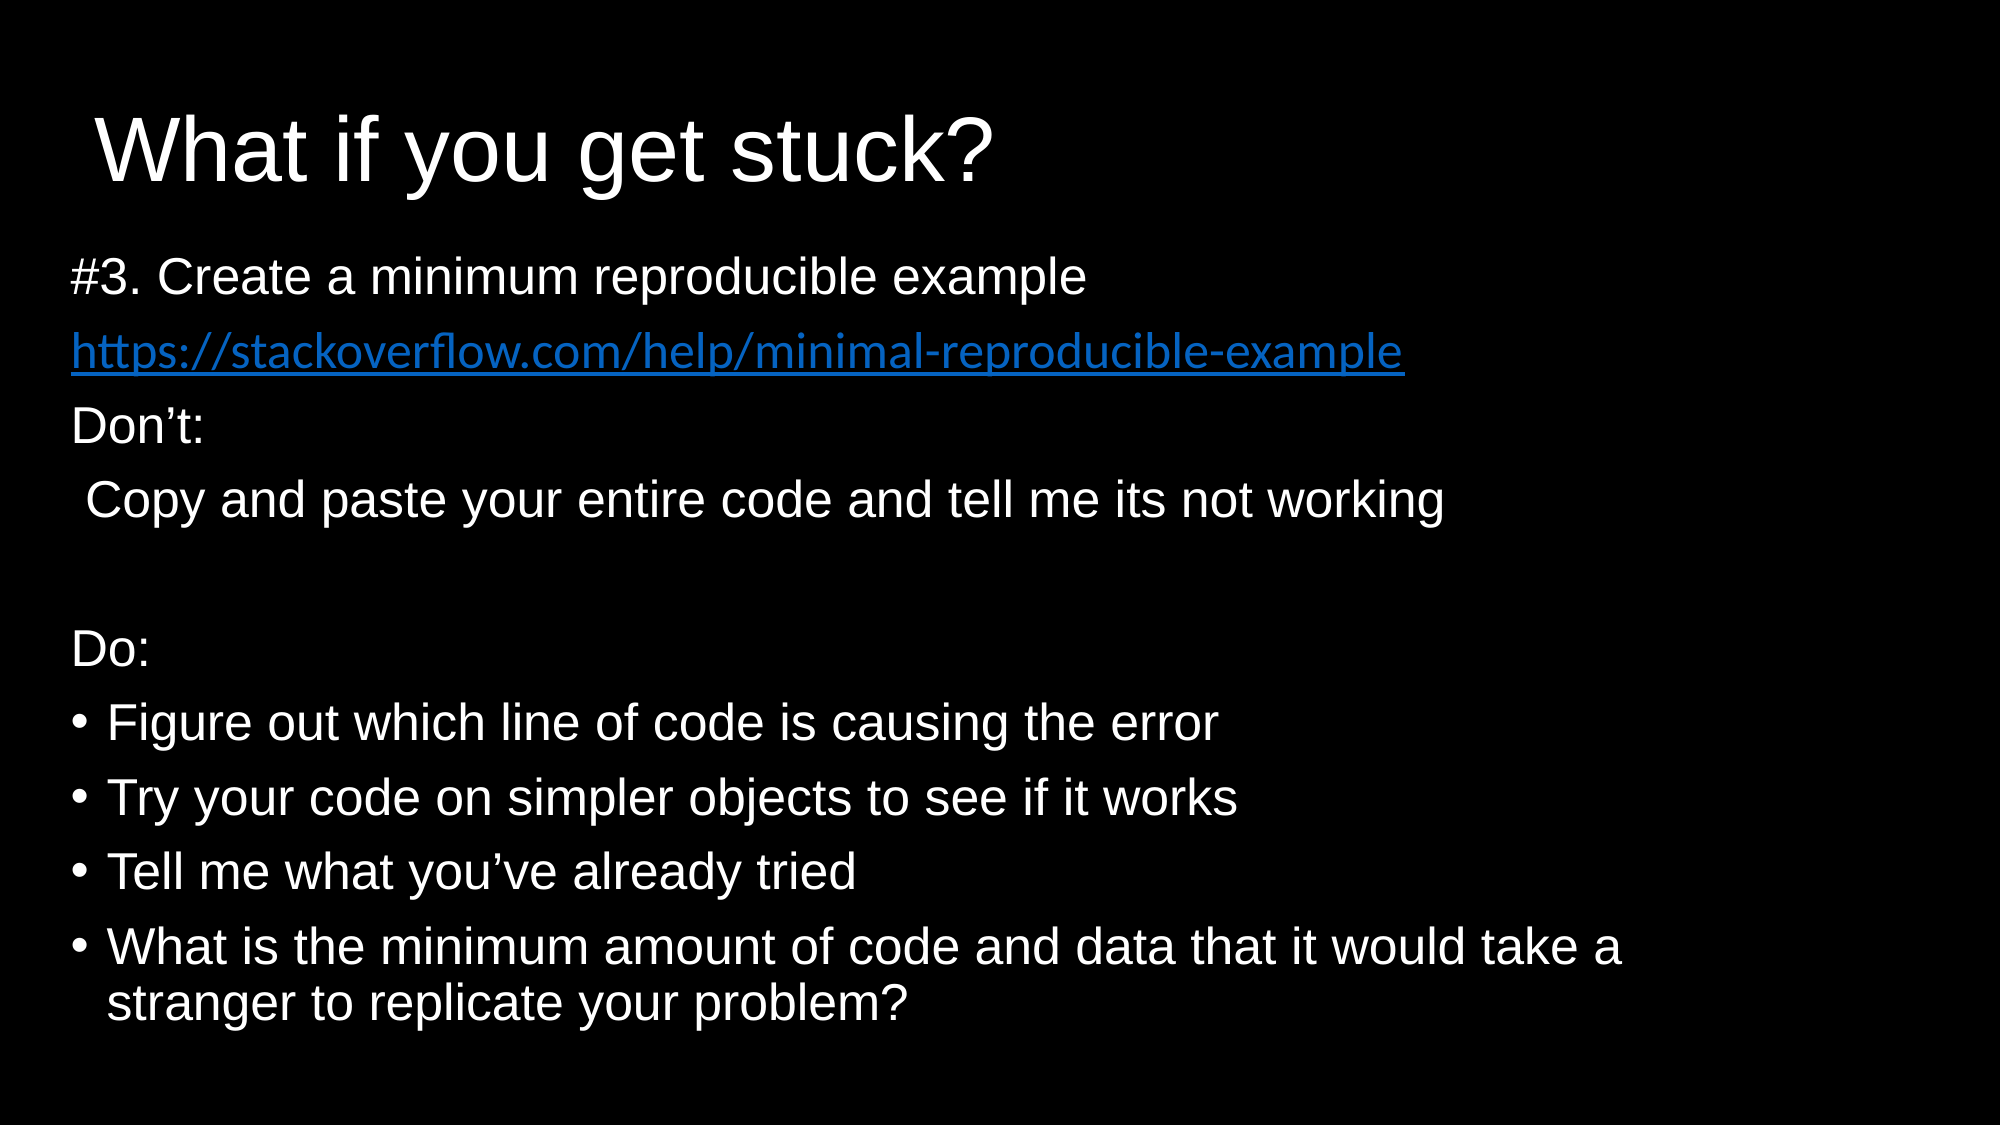

# What if you get stuck?
#3. Create a minimum reproducible example
https://stackoverflow.com/help/minimal-reproducible-example
Don’t:
 Copy and paste your entire code and tell me its not working

Do:
Figure out which line of code is causing the error
Try your code on simpler objects to see if it works
Tell me what you’ve already tried
What is the minimum amount of code and data that it would take a stranger to replicate your problem?